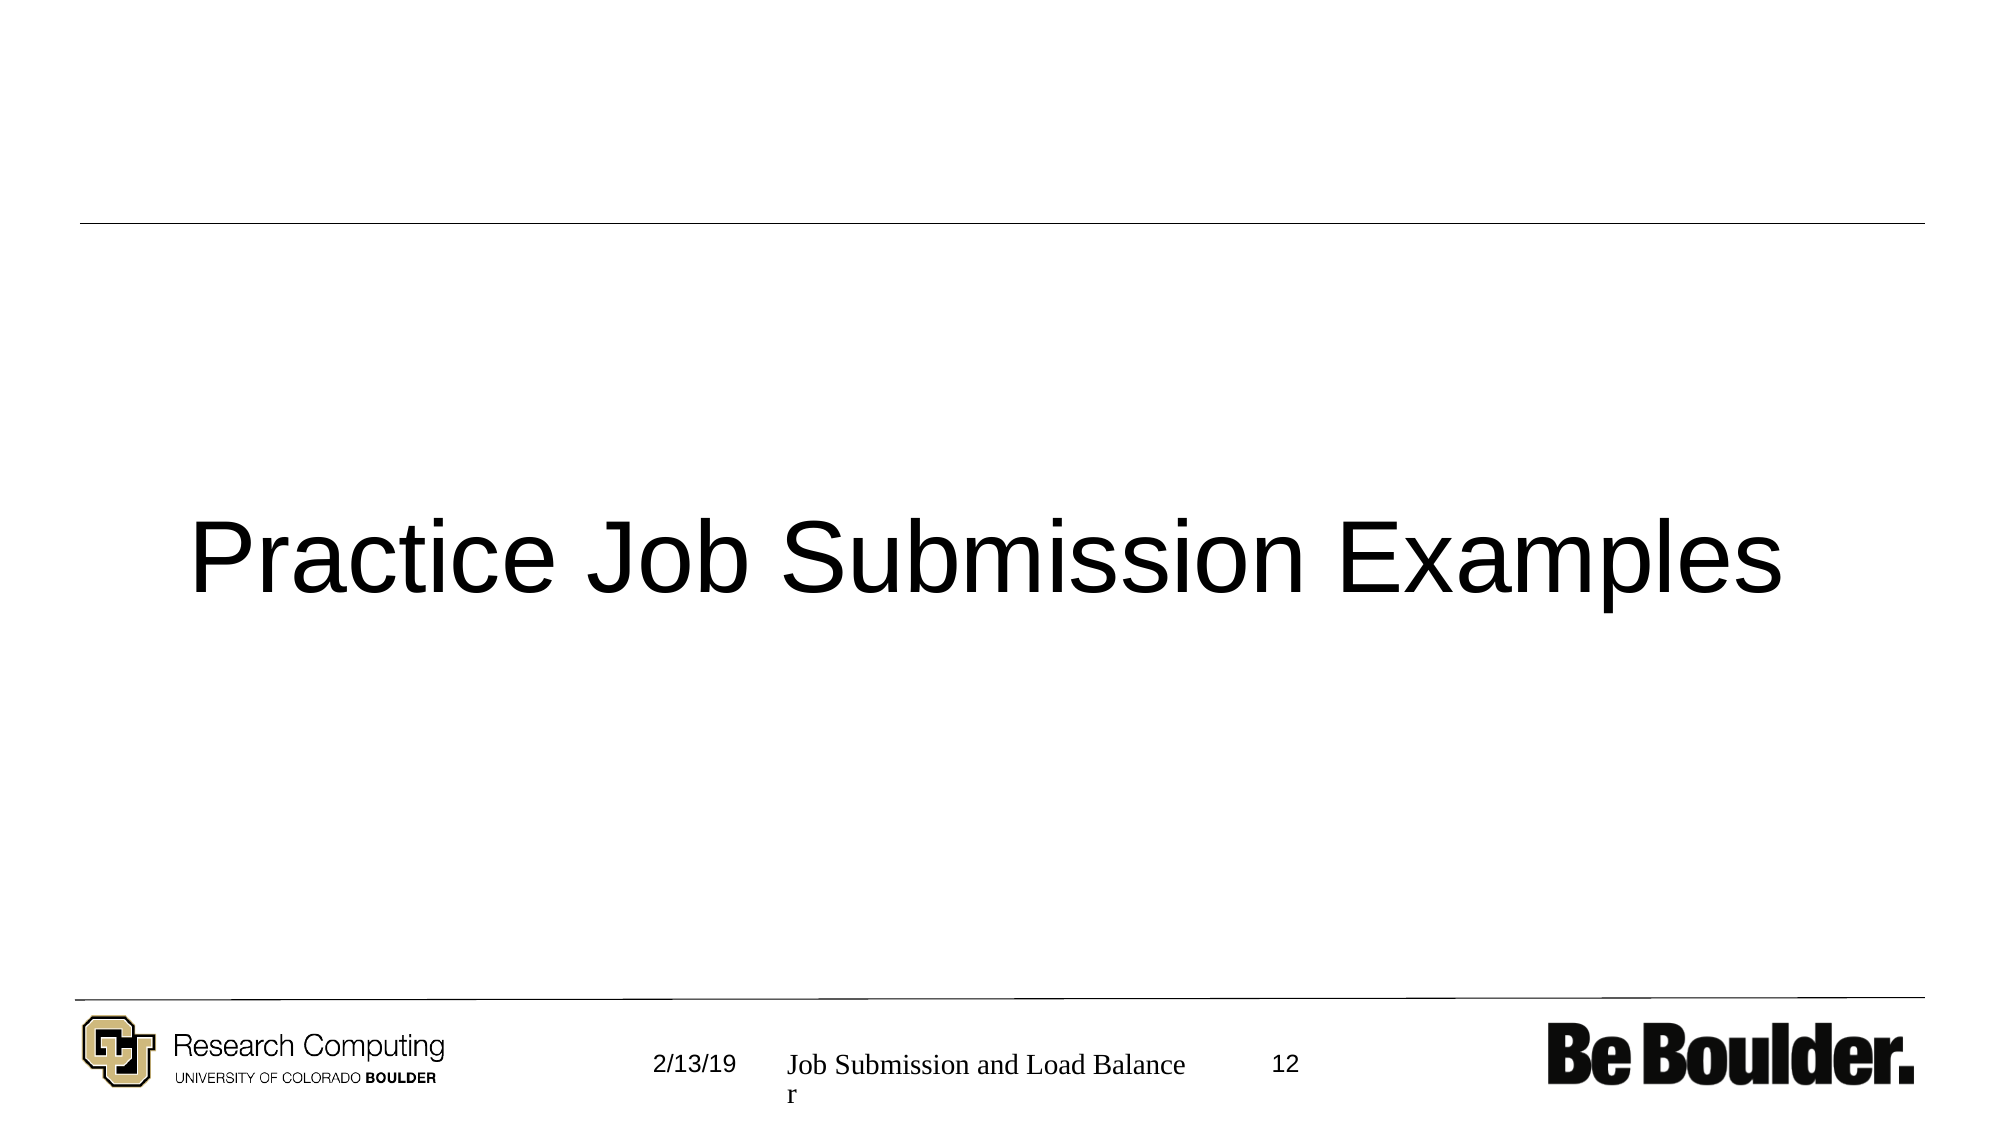

# Practice Job Submission Examples
2/13/19
12
Job Submission and Load Balancer